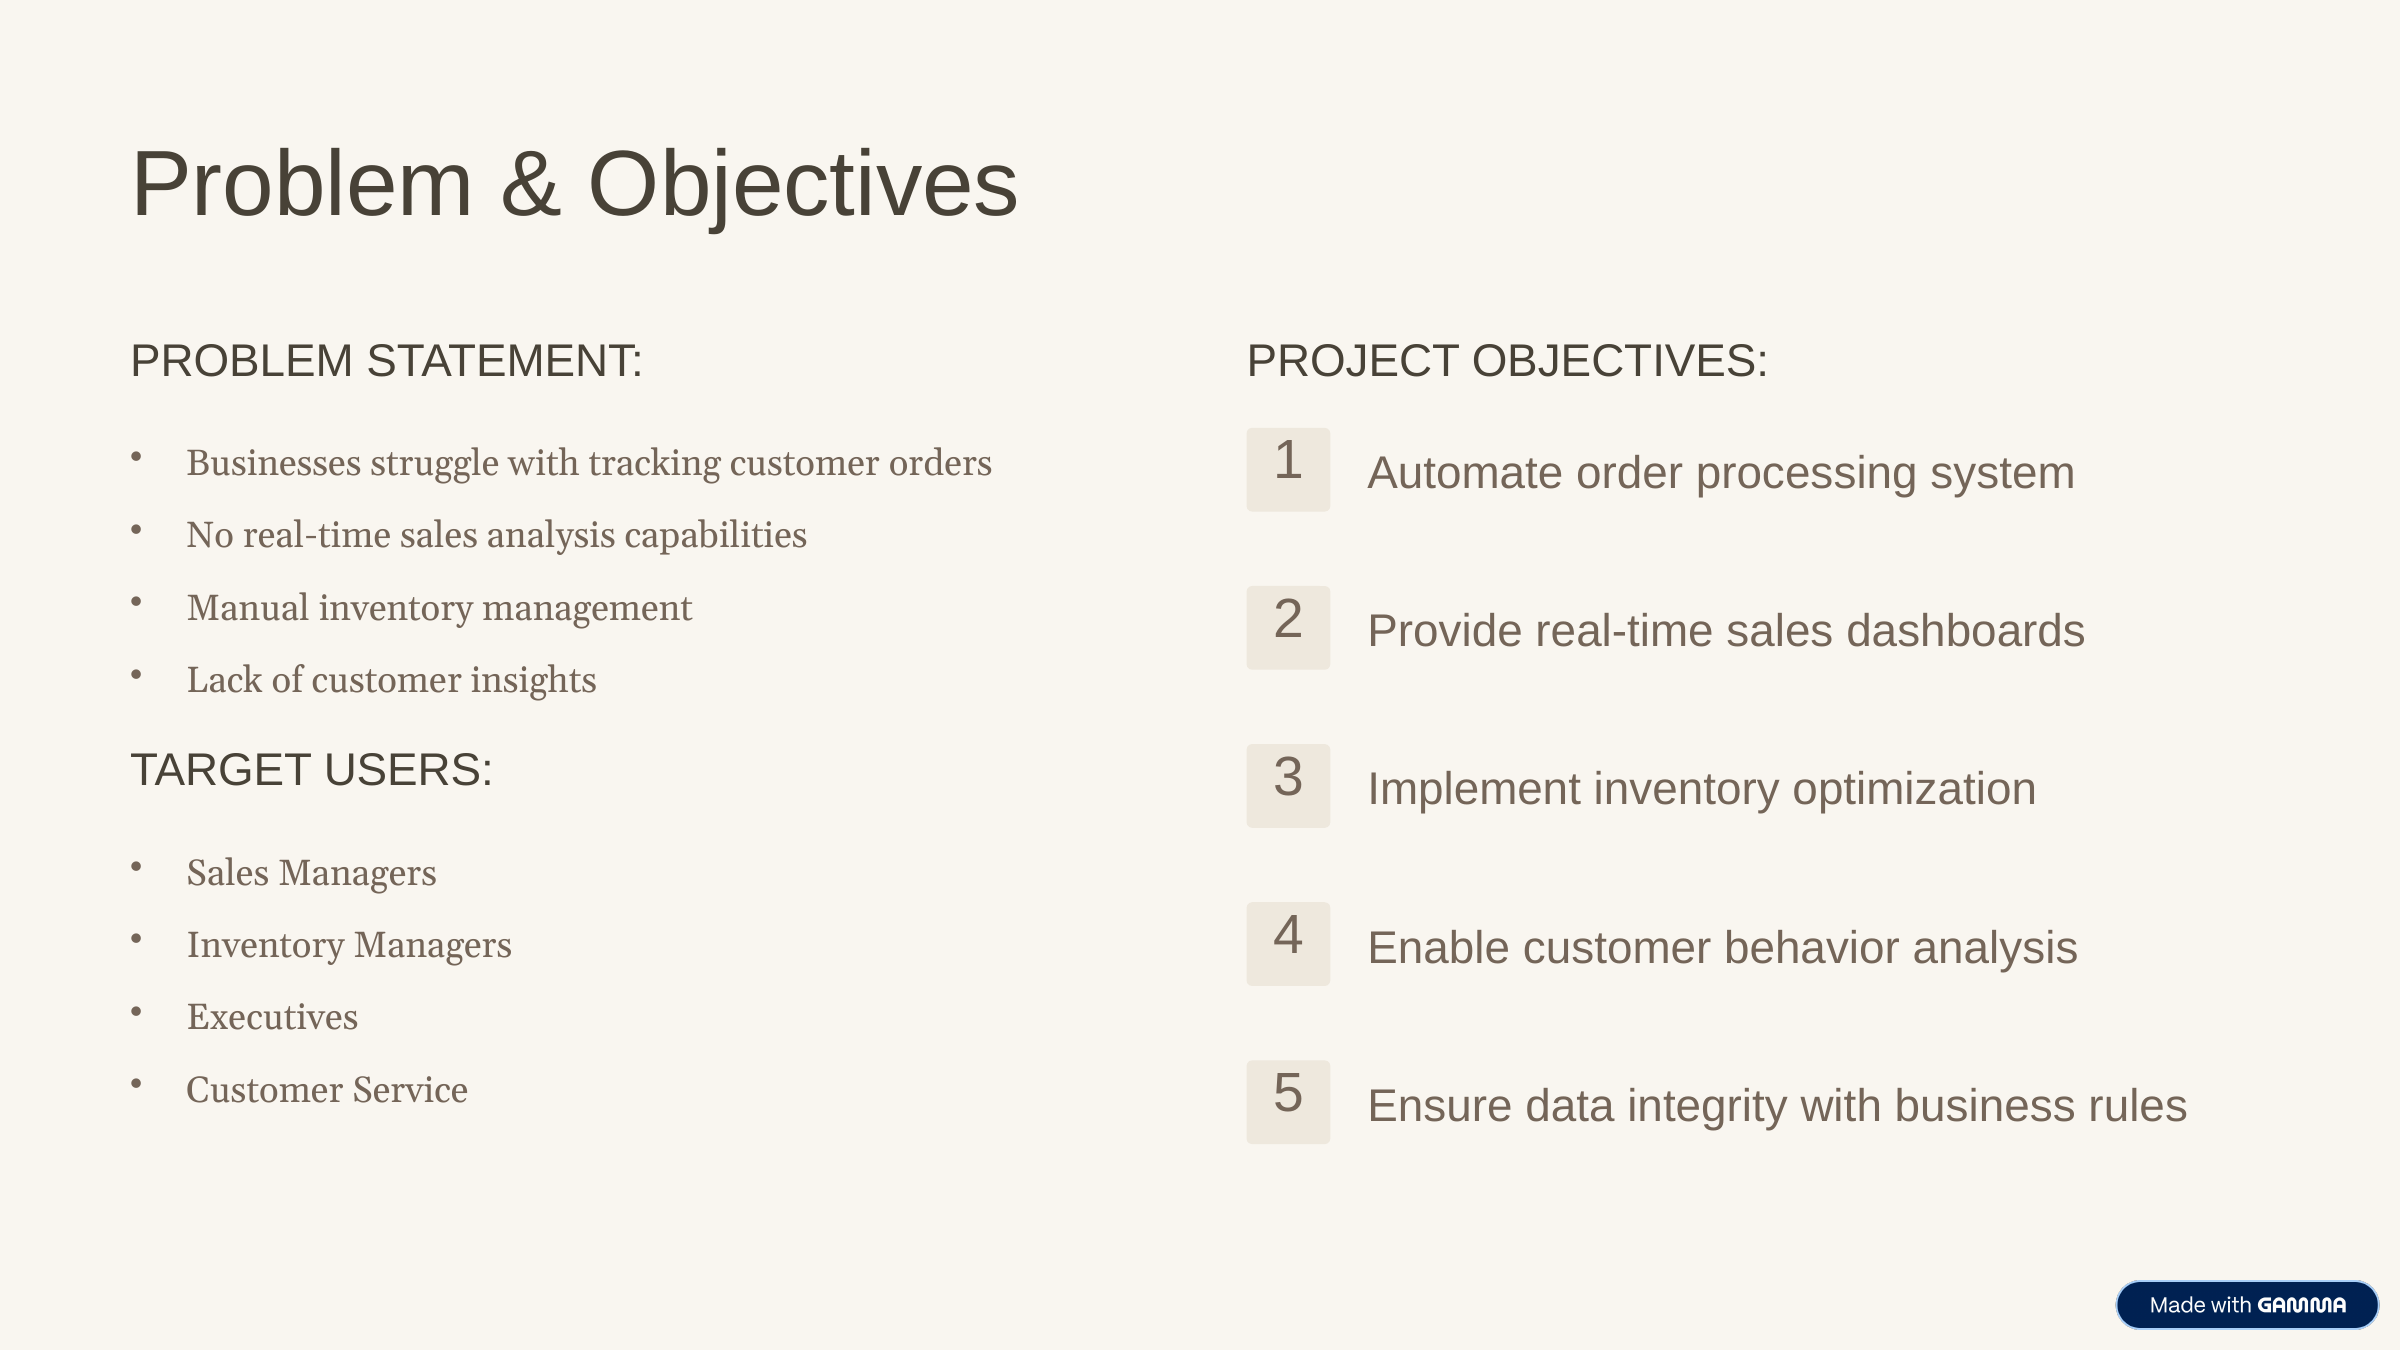

Problem & Objectives
PROBLEM STATEMENT:
PROJECT OBJECTIVES:
Businesses struggle with tracking customer orders

1
Automate order processing system
No real-time sales analysis capabilities
Manual inventory management

2
Provide real-time sales dashboards
Lack of customer insights
TARGET USERS:

3
Implement inventory optimization
Sales Managers

Inventory Managers
4
Enable customer behavior analysis
Executives
Customer Service

5
Ensure data integrity with business rules